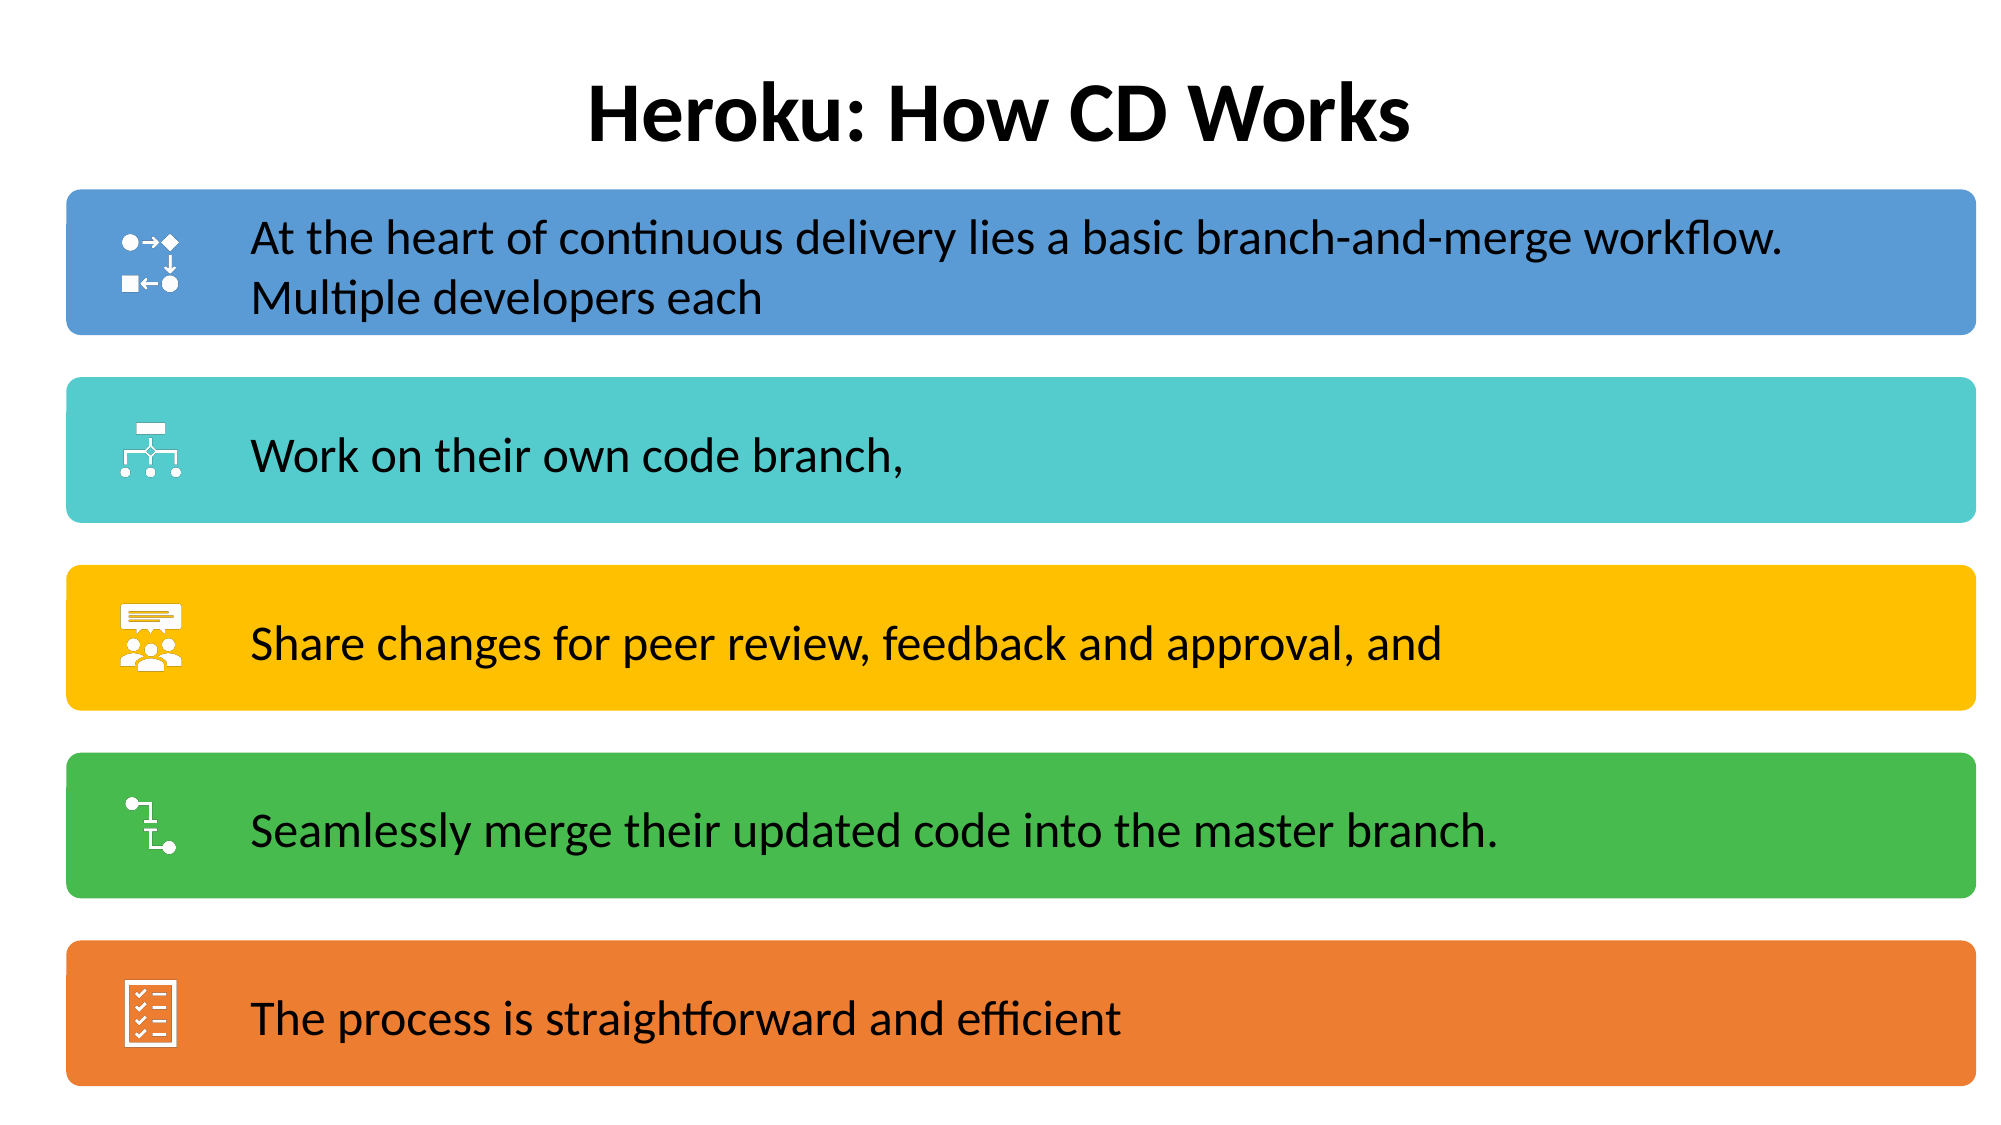

# Heroku: How CD Works
At the heart of continuous delivery lies a basic branch-and-merge workflow. Multiple developers each
Work on their own code branch,
Share changes for peer review, feedback and approval, and
Seamlessly merge their updated code into the master branch.
The process is straightforward and efficient